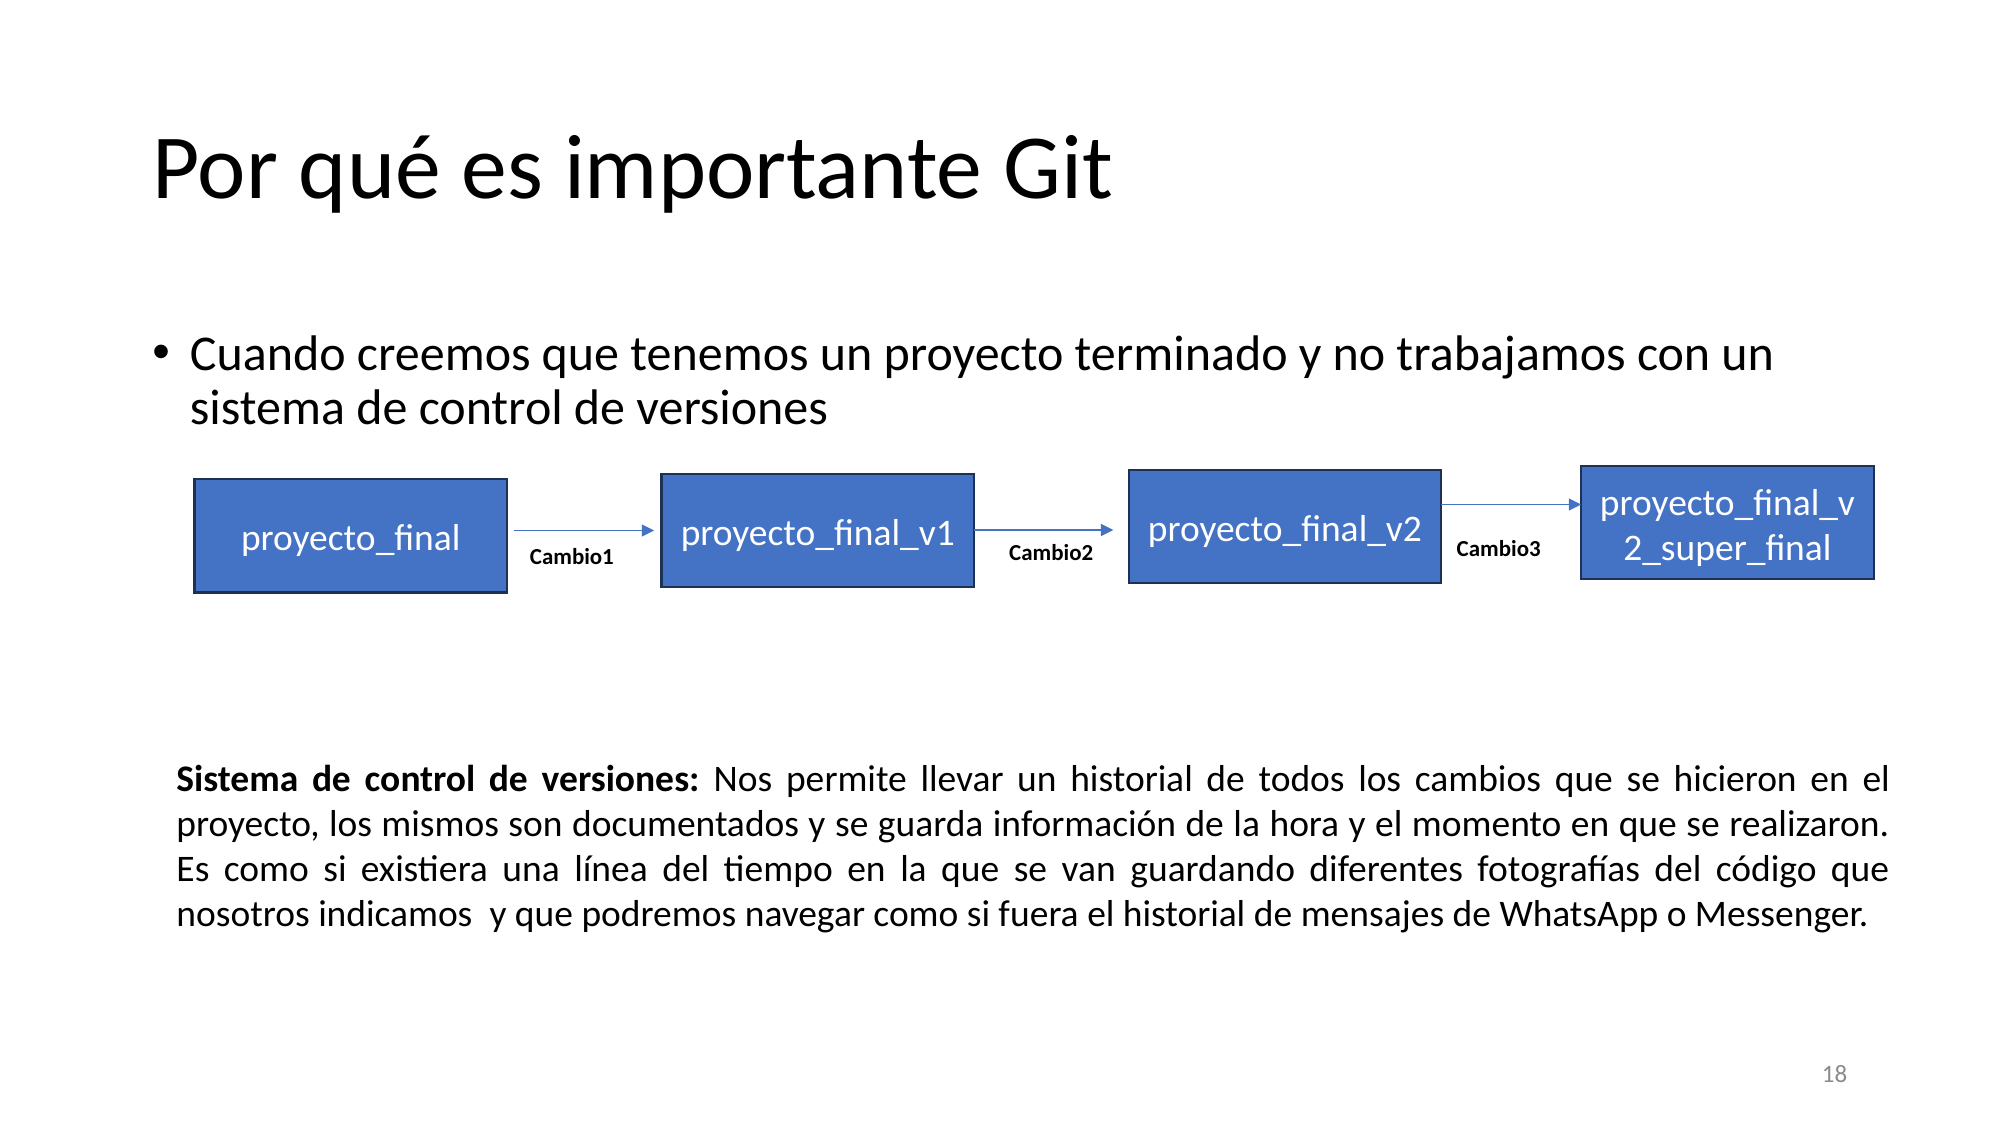

# Por qué es importante Git
Cuando creemos que tenemos un proyecto terminado y no trabajamos con un sistema de control de versiones
proyecto_final_v2_super_final
proyecto_final_v2
proyecto_final_v1
proyecto_final
Cambio3
Cambio2
Cambio1
Sistema de control de versiones: Nos permite llevar un historial de todos los cambios que se hicieron en el proyecto, los mismos son documentados y se guarda información de la hora y el momento en que se realizaron. Es como si existiera una línea del tiempo en la que se van guardando diferentes fotografías del código que nosotros indicamos  y que podremos navegar como si fuera el historial de mensajes de WhatsApp o Messenger.
18